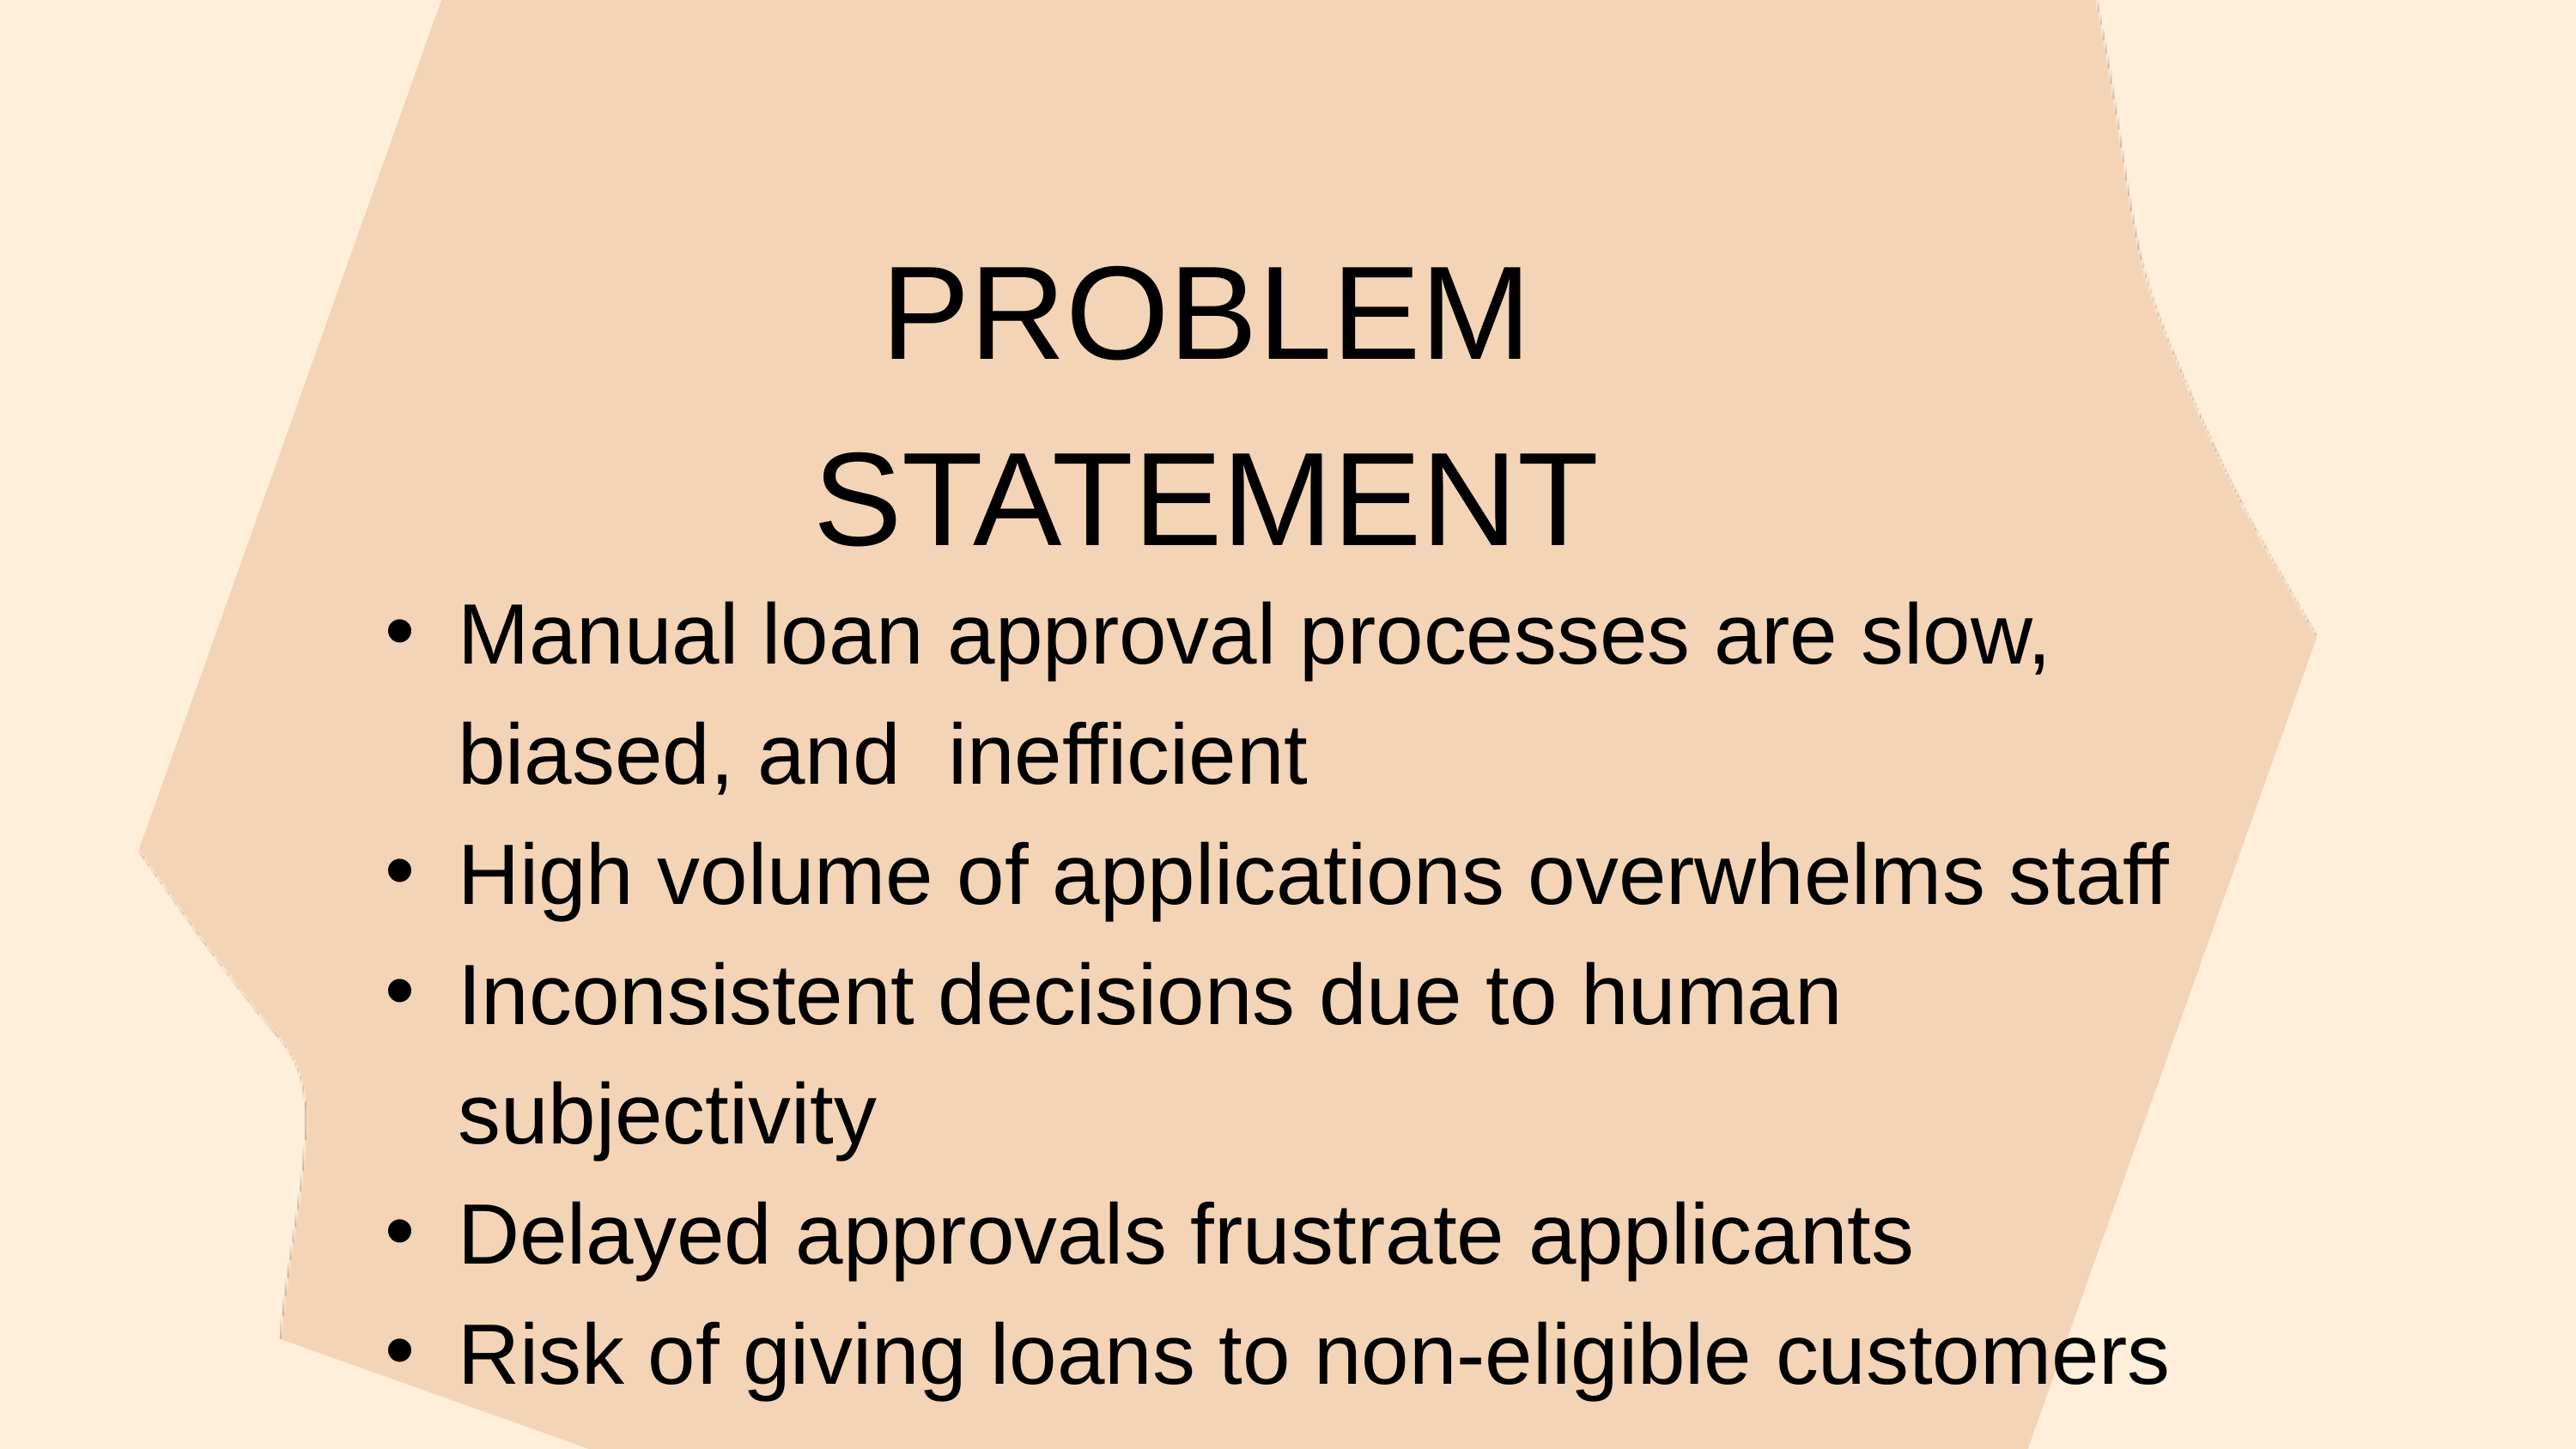

PROBLEM STATEMENT

Manual loan approval processes are slow, biased, and  inefficient
High volume of applications overwhelms staff
Inconsistent decisions due to human subjectivity
Delayed approvals frustrate applicants
Risk of giving loans to non-eligible customers